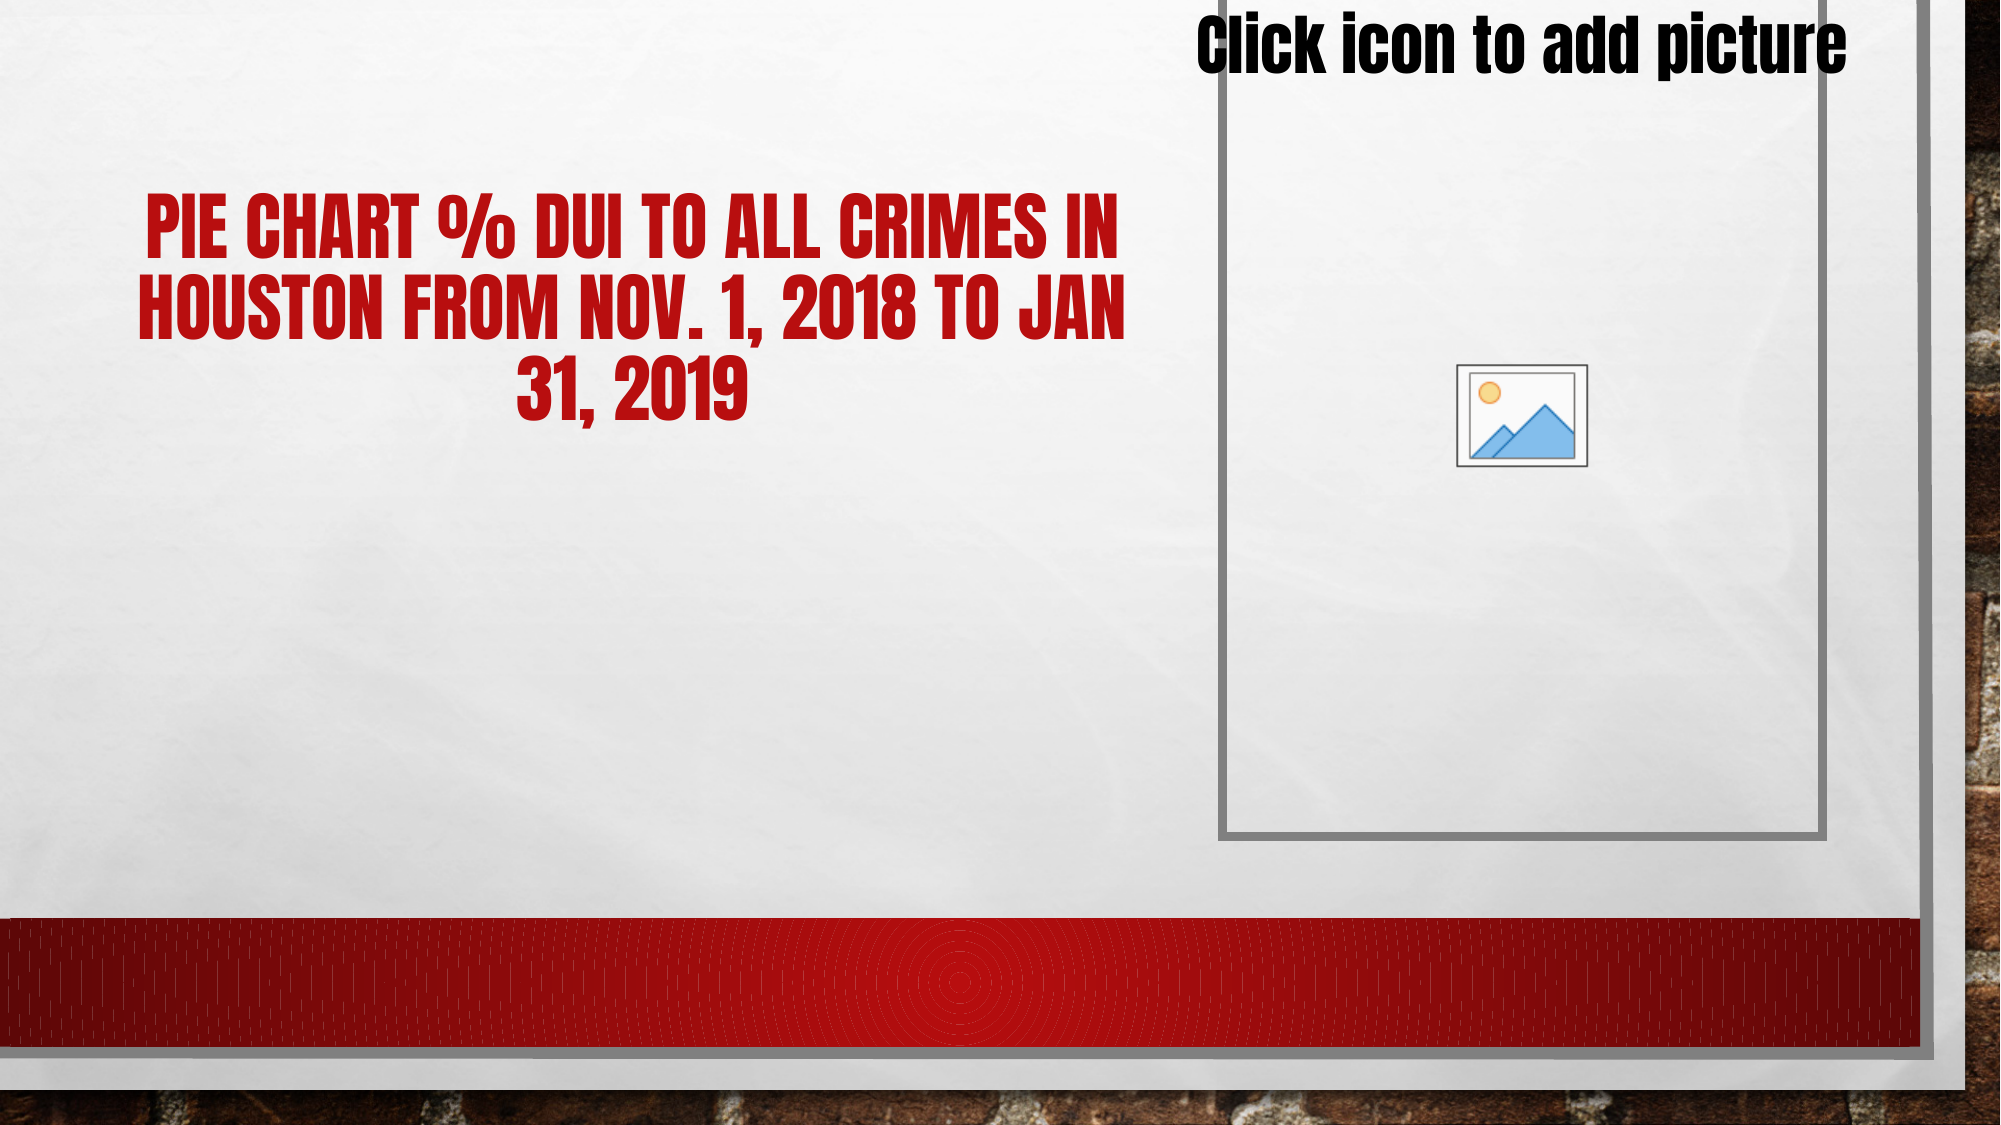

# Pie chart % Dui to all crimes in Houston from nov. 1, 2018 to Jan 31, 2019